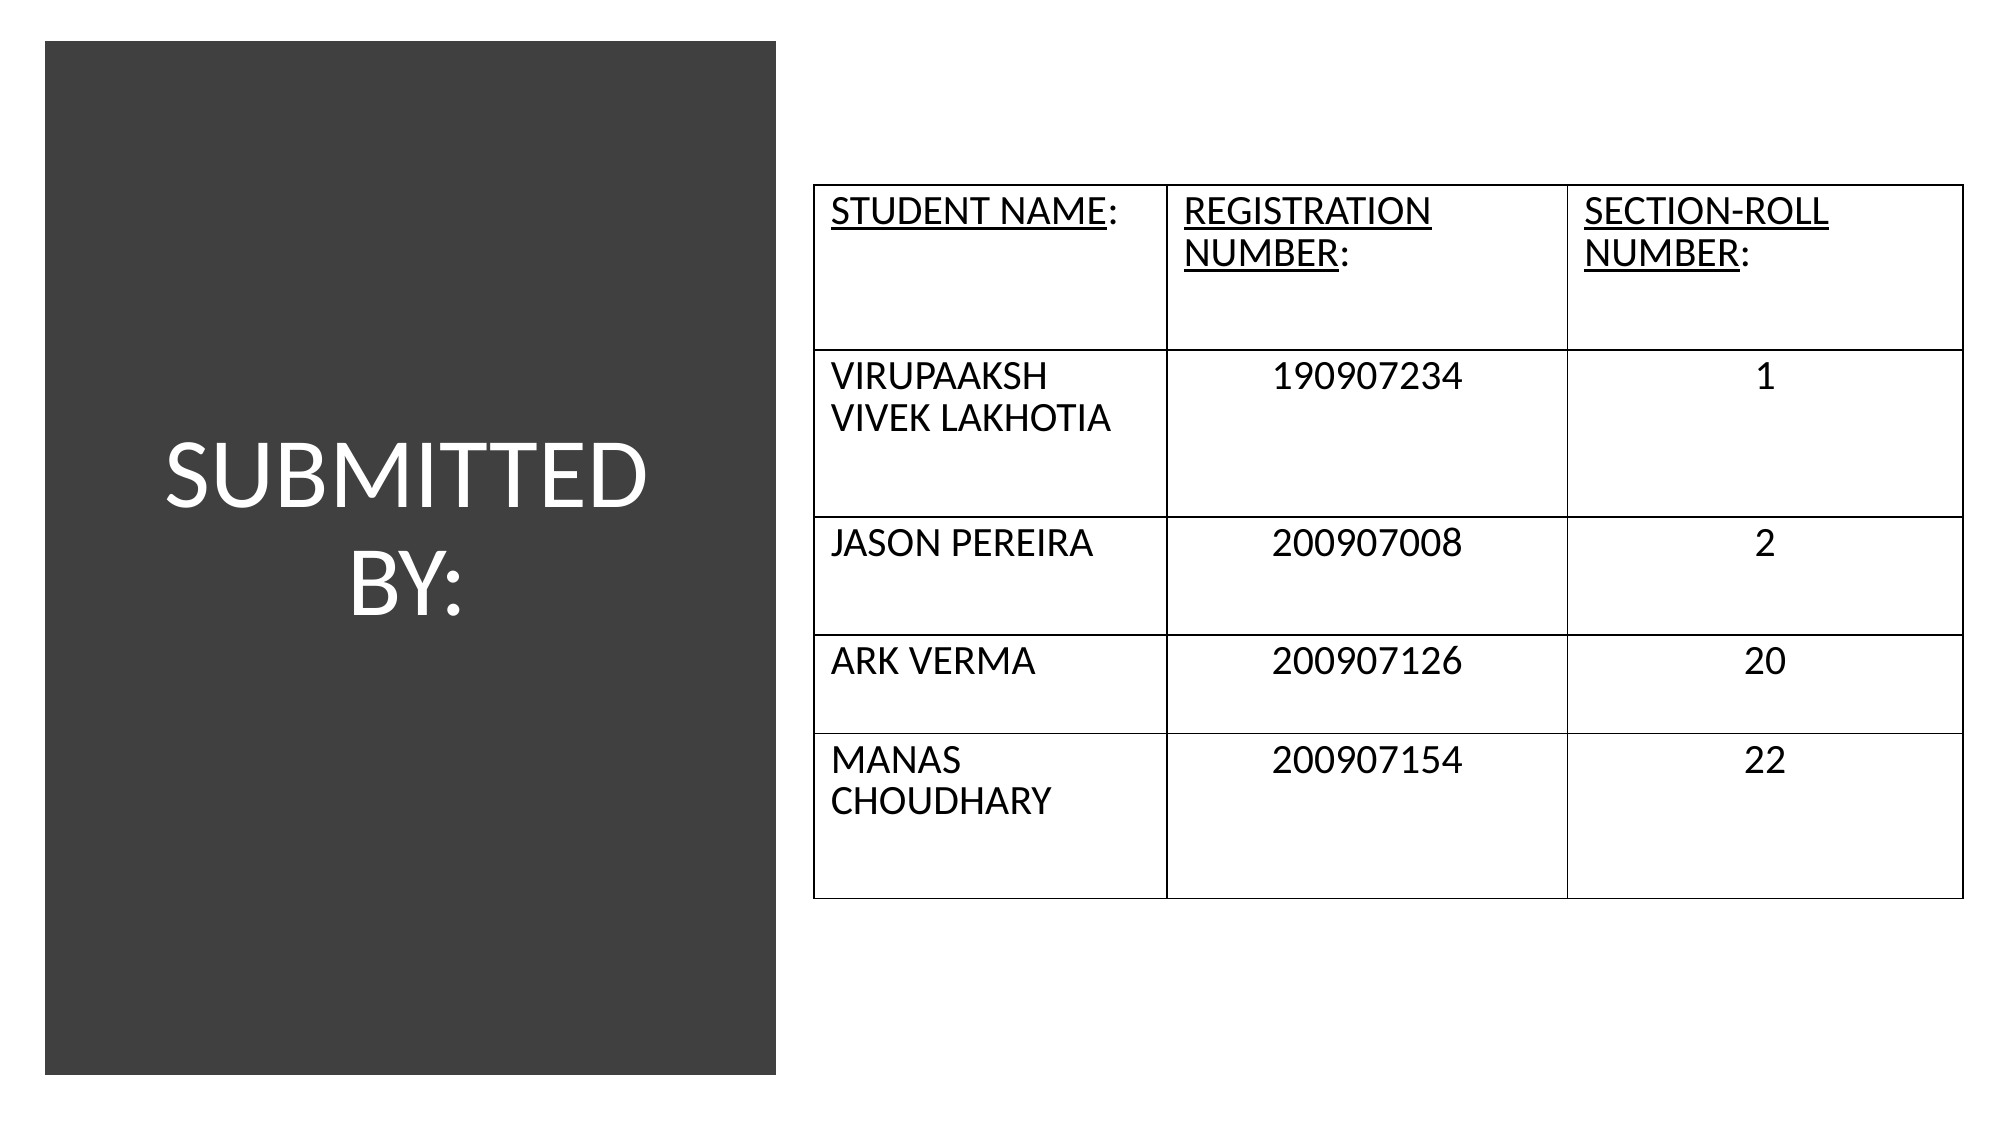

# SUBMITTED BY:
| STUDENT NAME: | REGISTRATION NUMBER: | SECTION-ROLL NUMBER: |
| --- | --- | --- |
| VIRUPAAKSH VIVEK LAKHOTIA | 190907234 | 1 |
| JASON PEREIRA | 200907008 | 2 |
| ARK VERMA | 200907126 | 20 |
| MANAS CHOUDHARY | 200907154 | 22 |